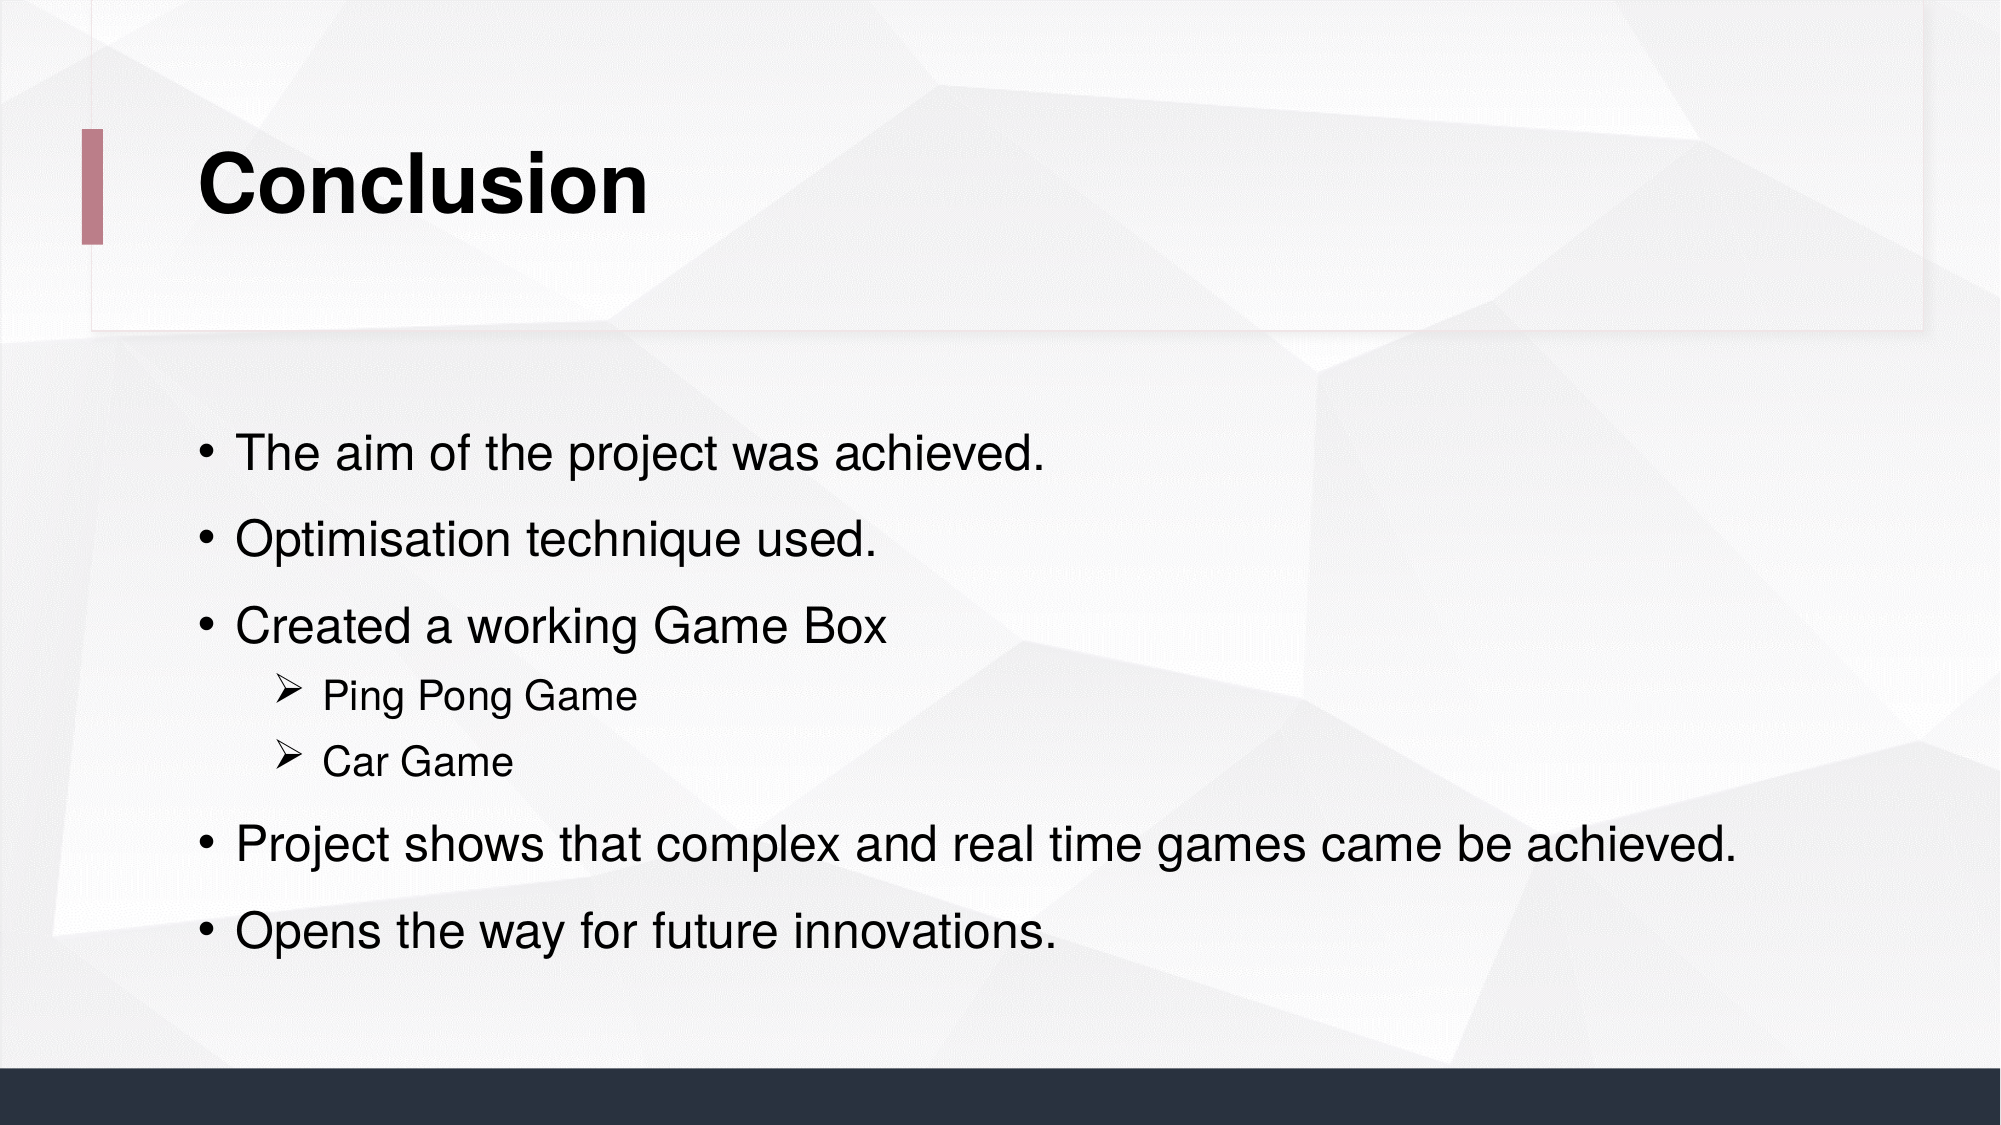

# Conclusion
The aim of the project was achieved.
Optimisation technique used.
Created a working Game Box
 Ping Pong Game
 Car Game
Project shows that complex and real time games came be achieved.
Opens the way for future innovations.